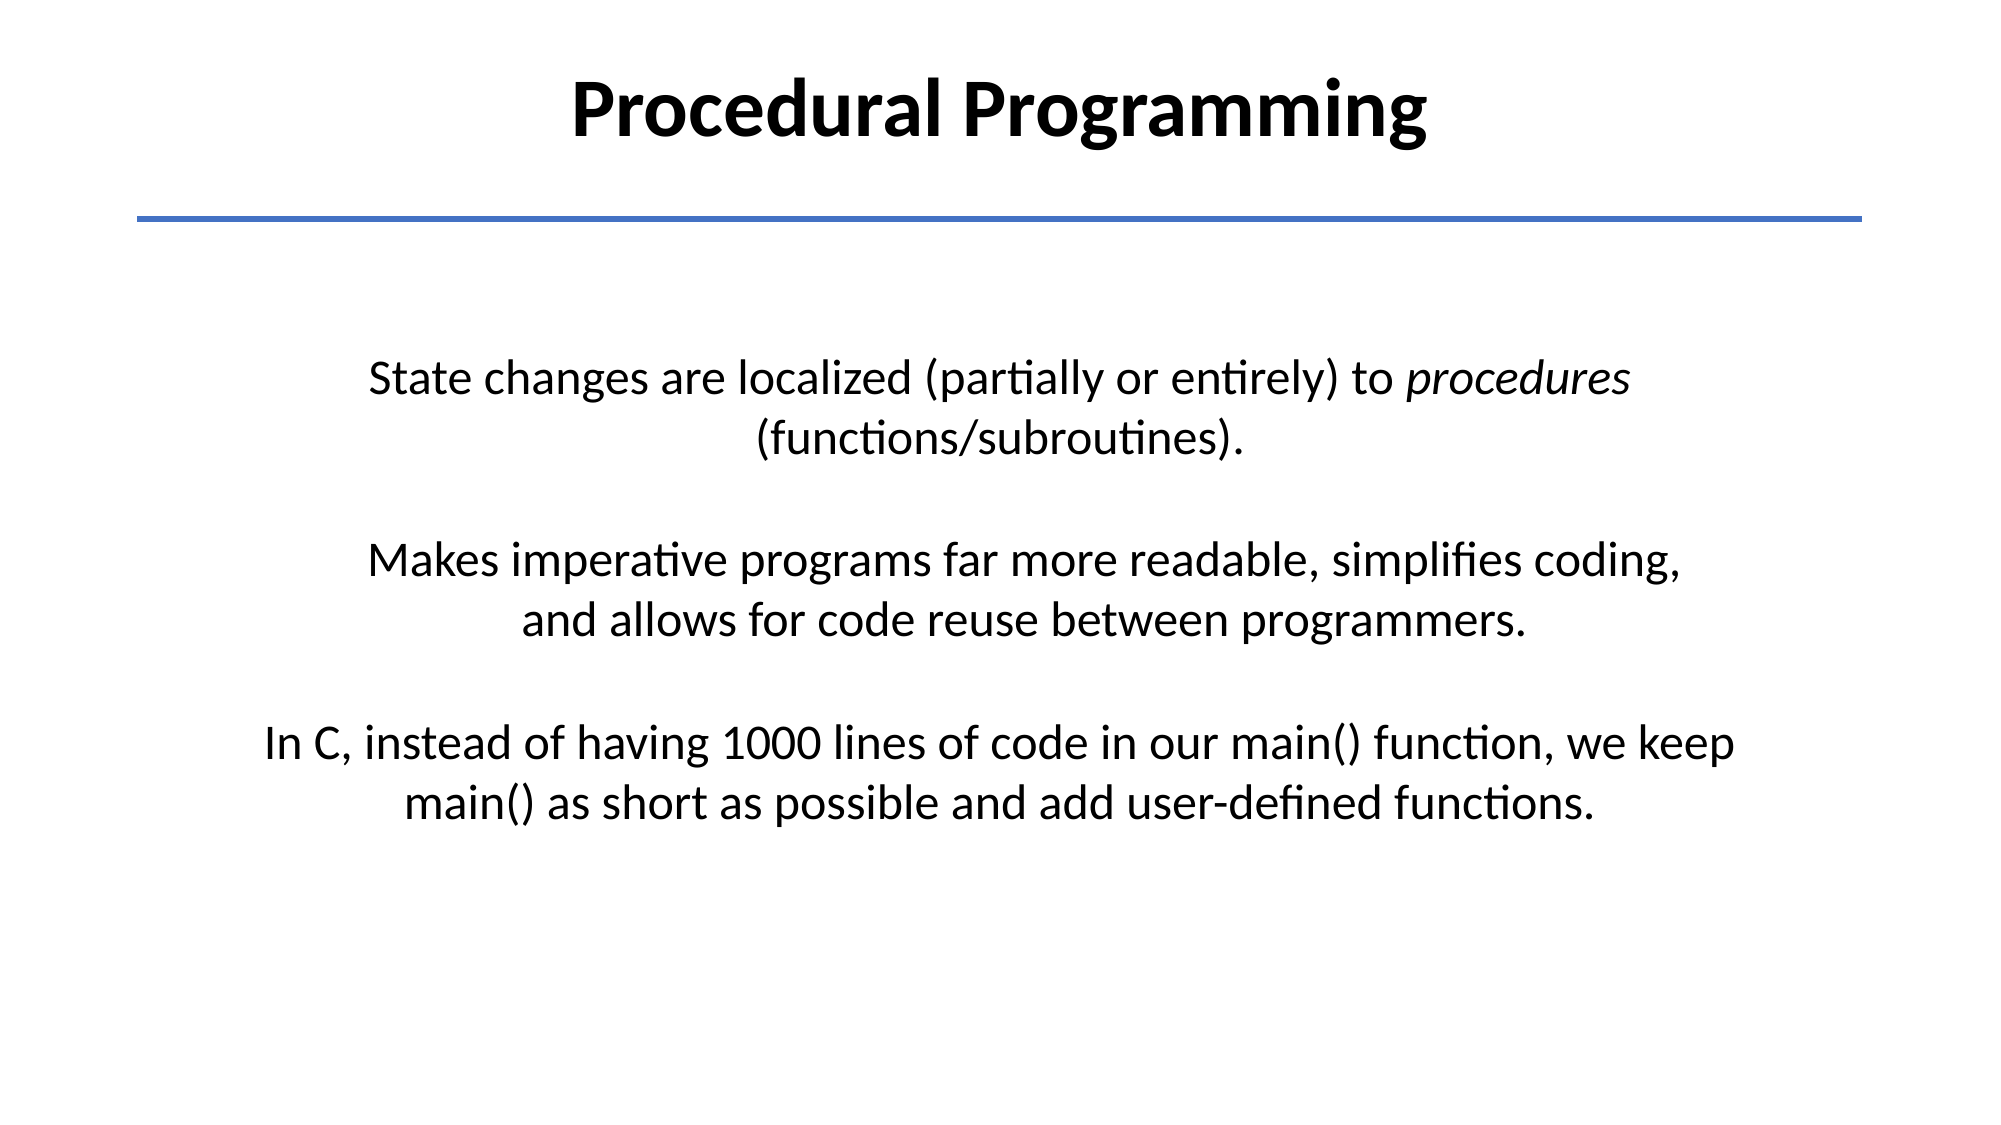

Procedural Programming
State changes are localized (partially or entirely) to procedures (functions/subroutines).
Makes imperative programs far more readable, simplifies coding, and allows for code reuse between programmers.
In C, instead of having 1000 lines of code in our main() function, we keep main() as short as possible and add user-defined functions.